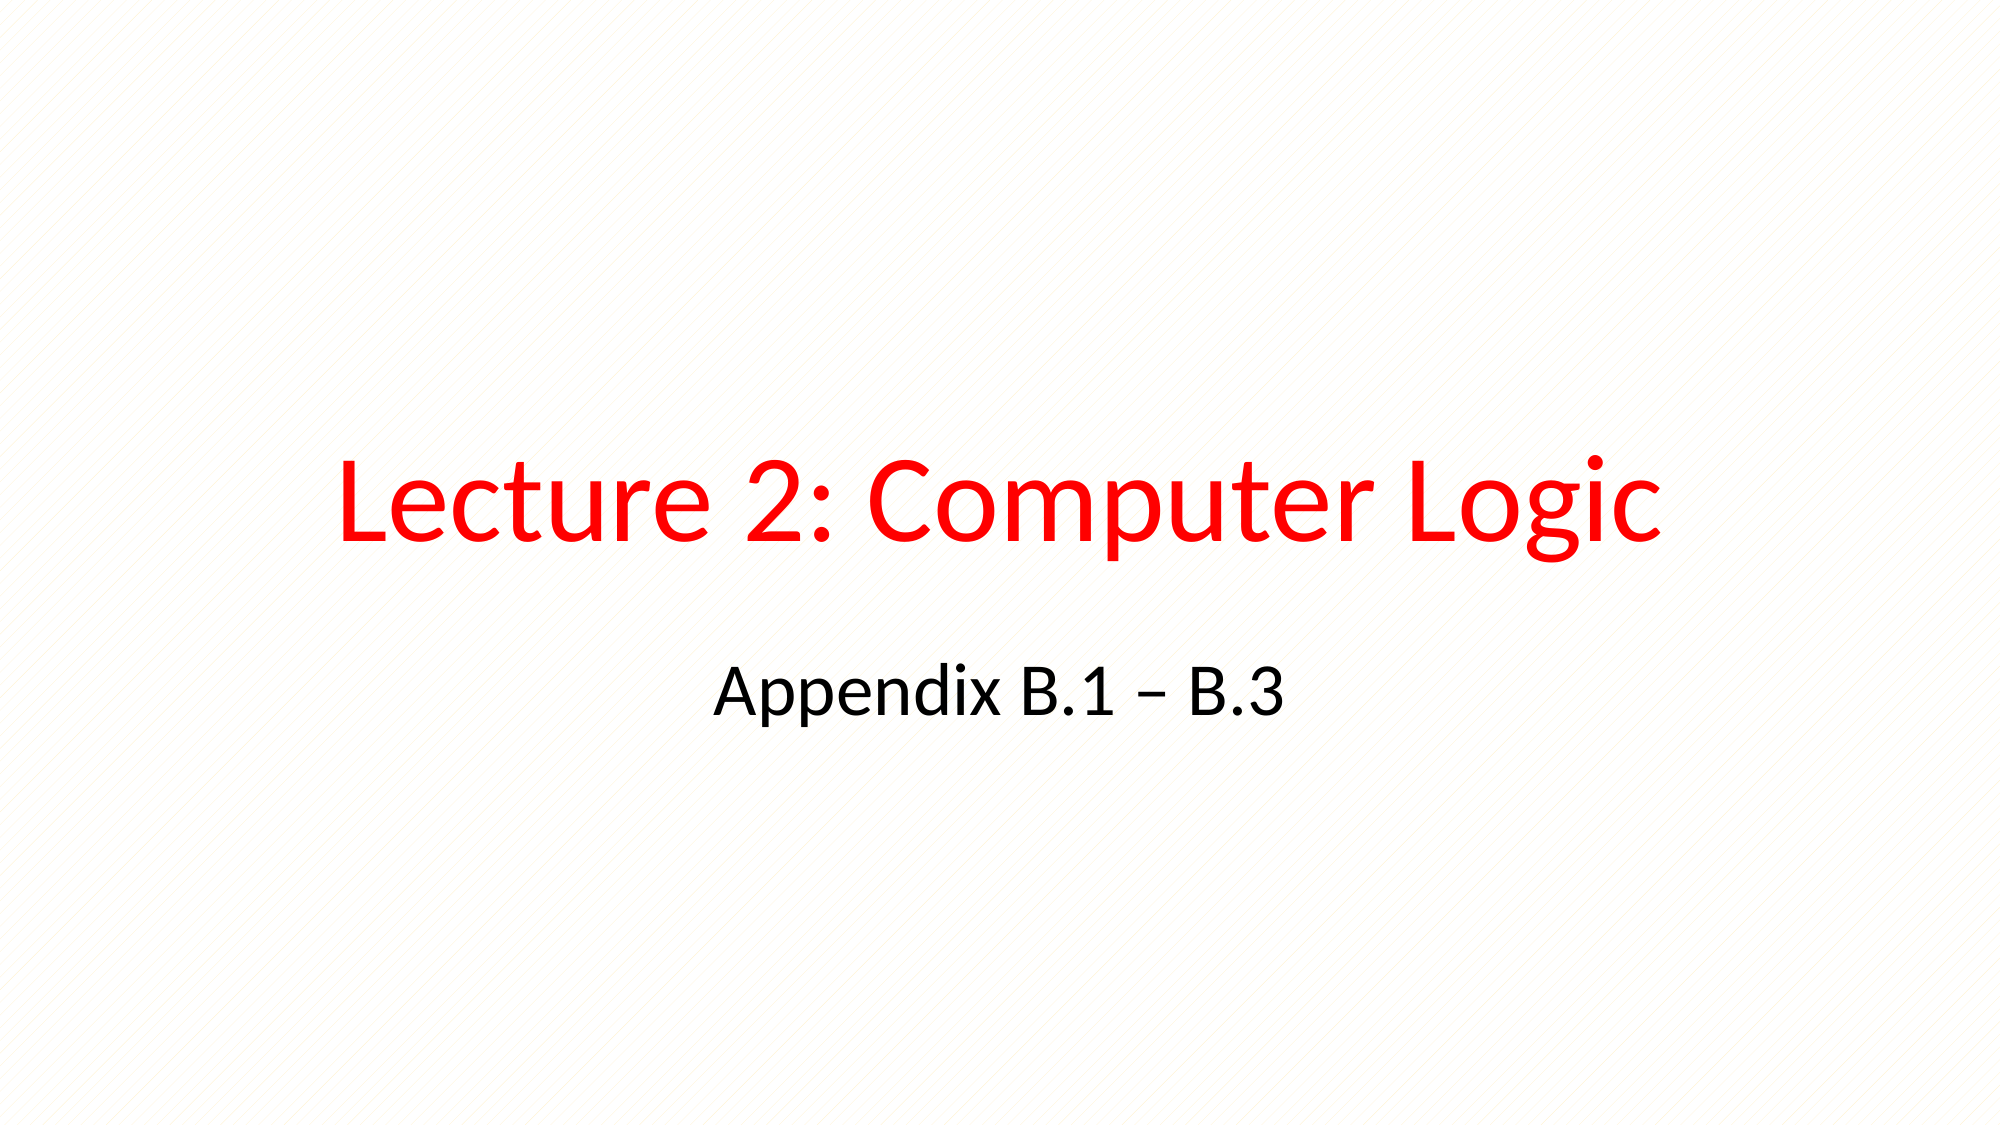

# Lecture 2: Computer Logic
Appendix B.1 – B.3